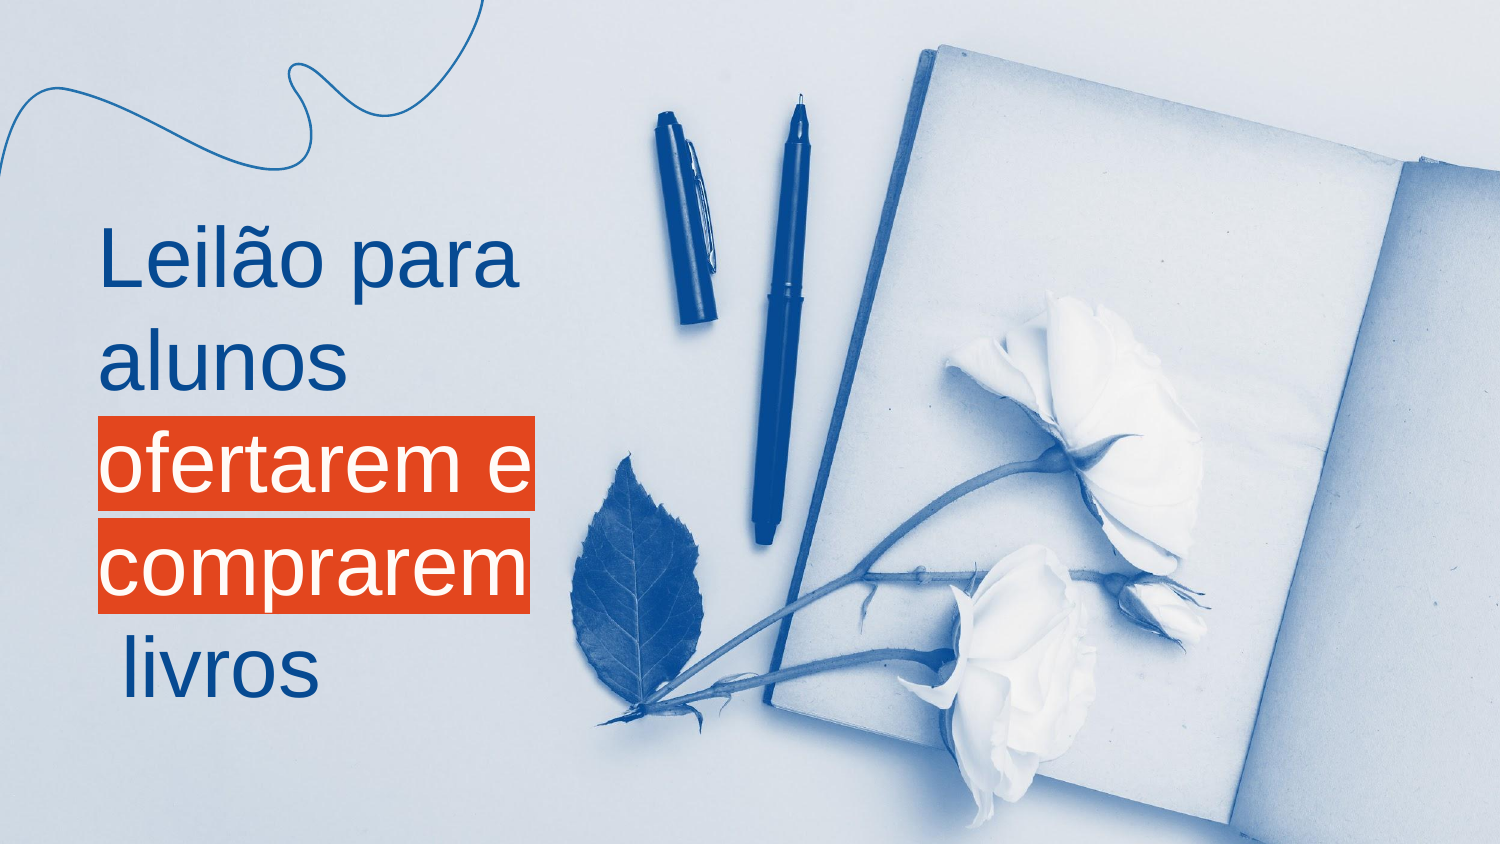

Leilão para alunos ofertarem e comprarem   livros